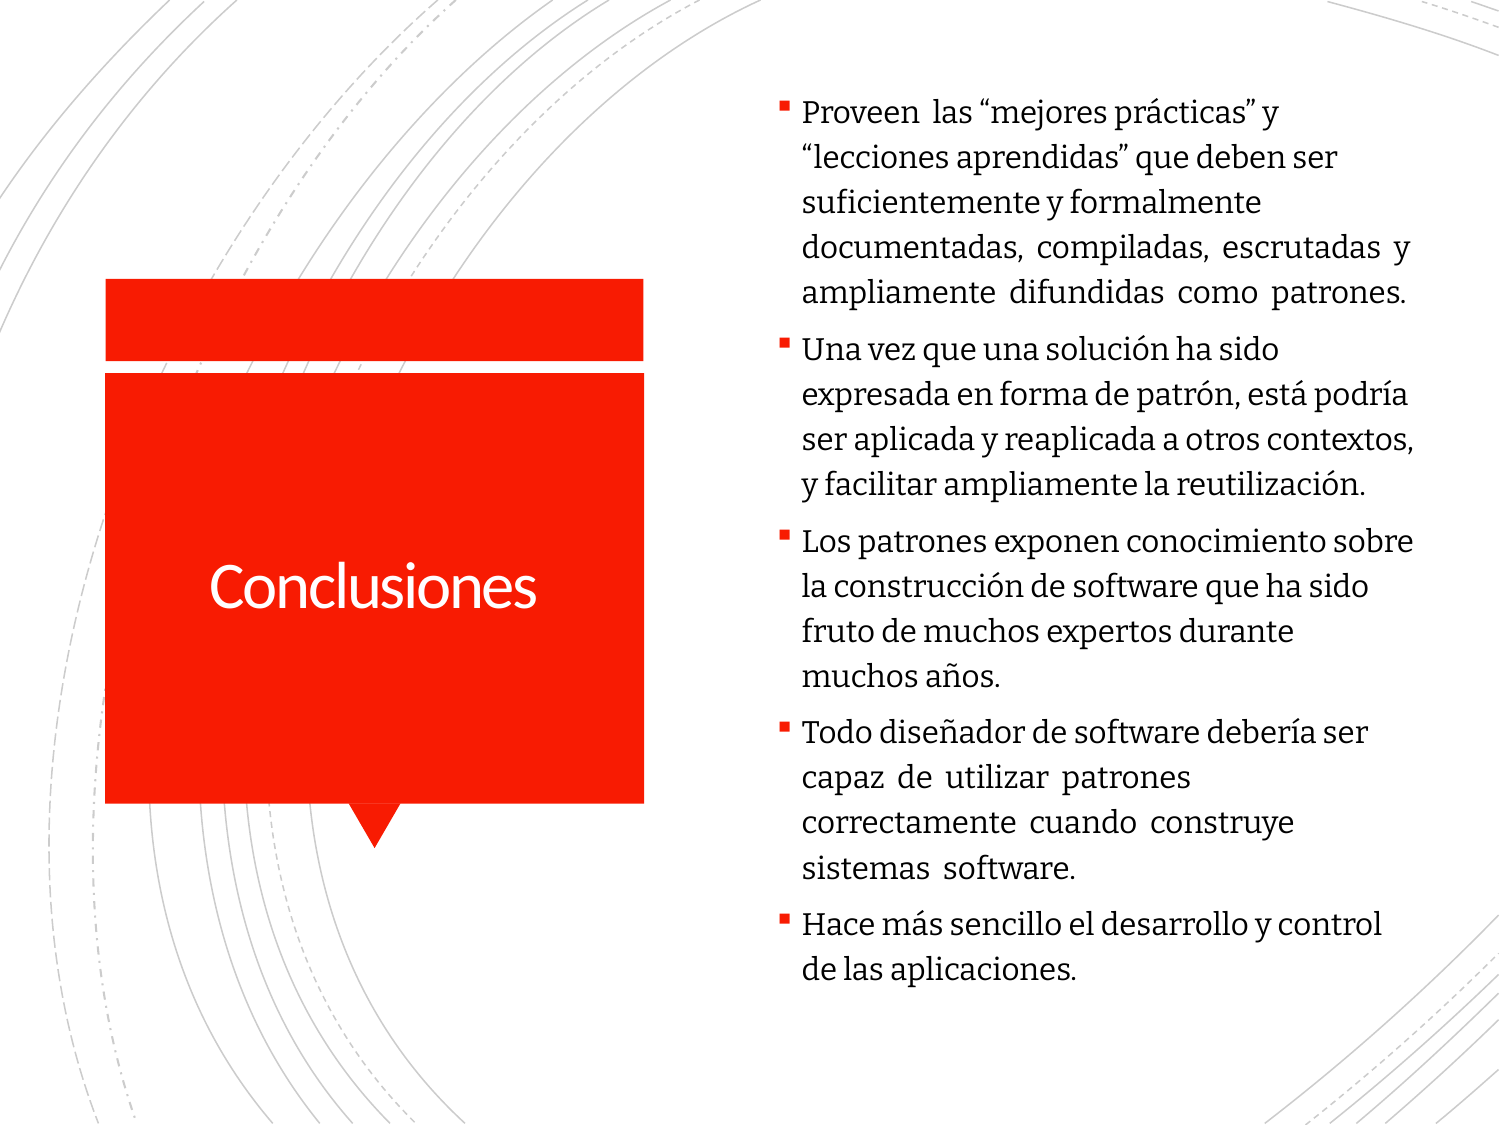

Proveen  las “mejores prácticas” y “lecciones aprendidas” que deben ser suficientemente y formalmente documentadas,  compiladas,  escrutadas  y  ampliamente  difundidas  como  patrones.
Una vez que una solución ha sido expresada en forma de patrón, está podría ser aplicada y reaplicada a otros contextos, y facilitar ampliamente la reutilización.
Los patrones exponen conocimiento sobre la construcción de software que ha sido fruto de muchos expertos durante muchos años.
Todo diseñador de software debería ser capaz  de  utilizar  patrones  correctamente  cuando  construye  sistemas  software.
Hace más sencillo el desarrollo y control de las aplicaciones.
# Conclusiones